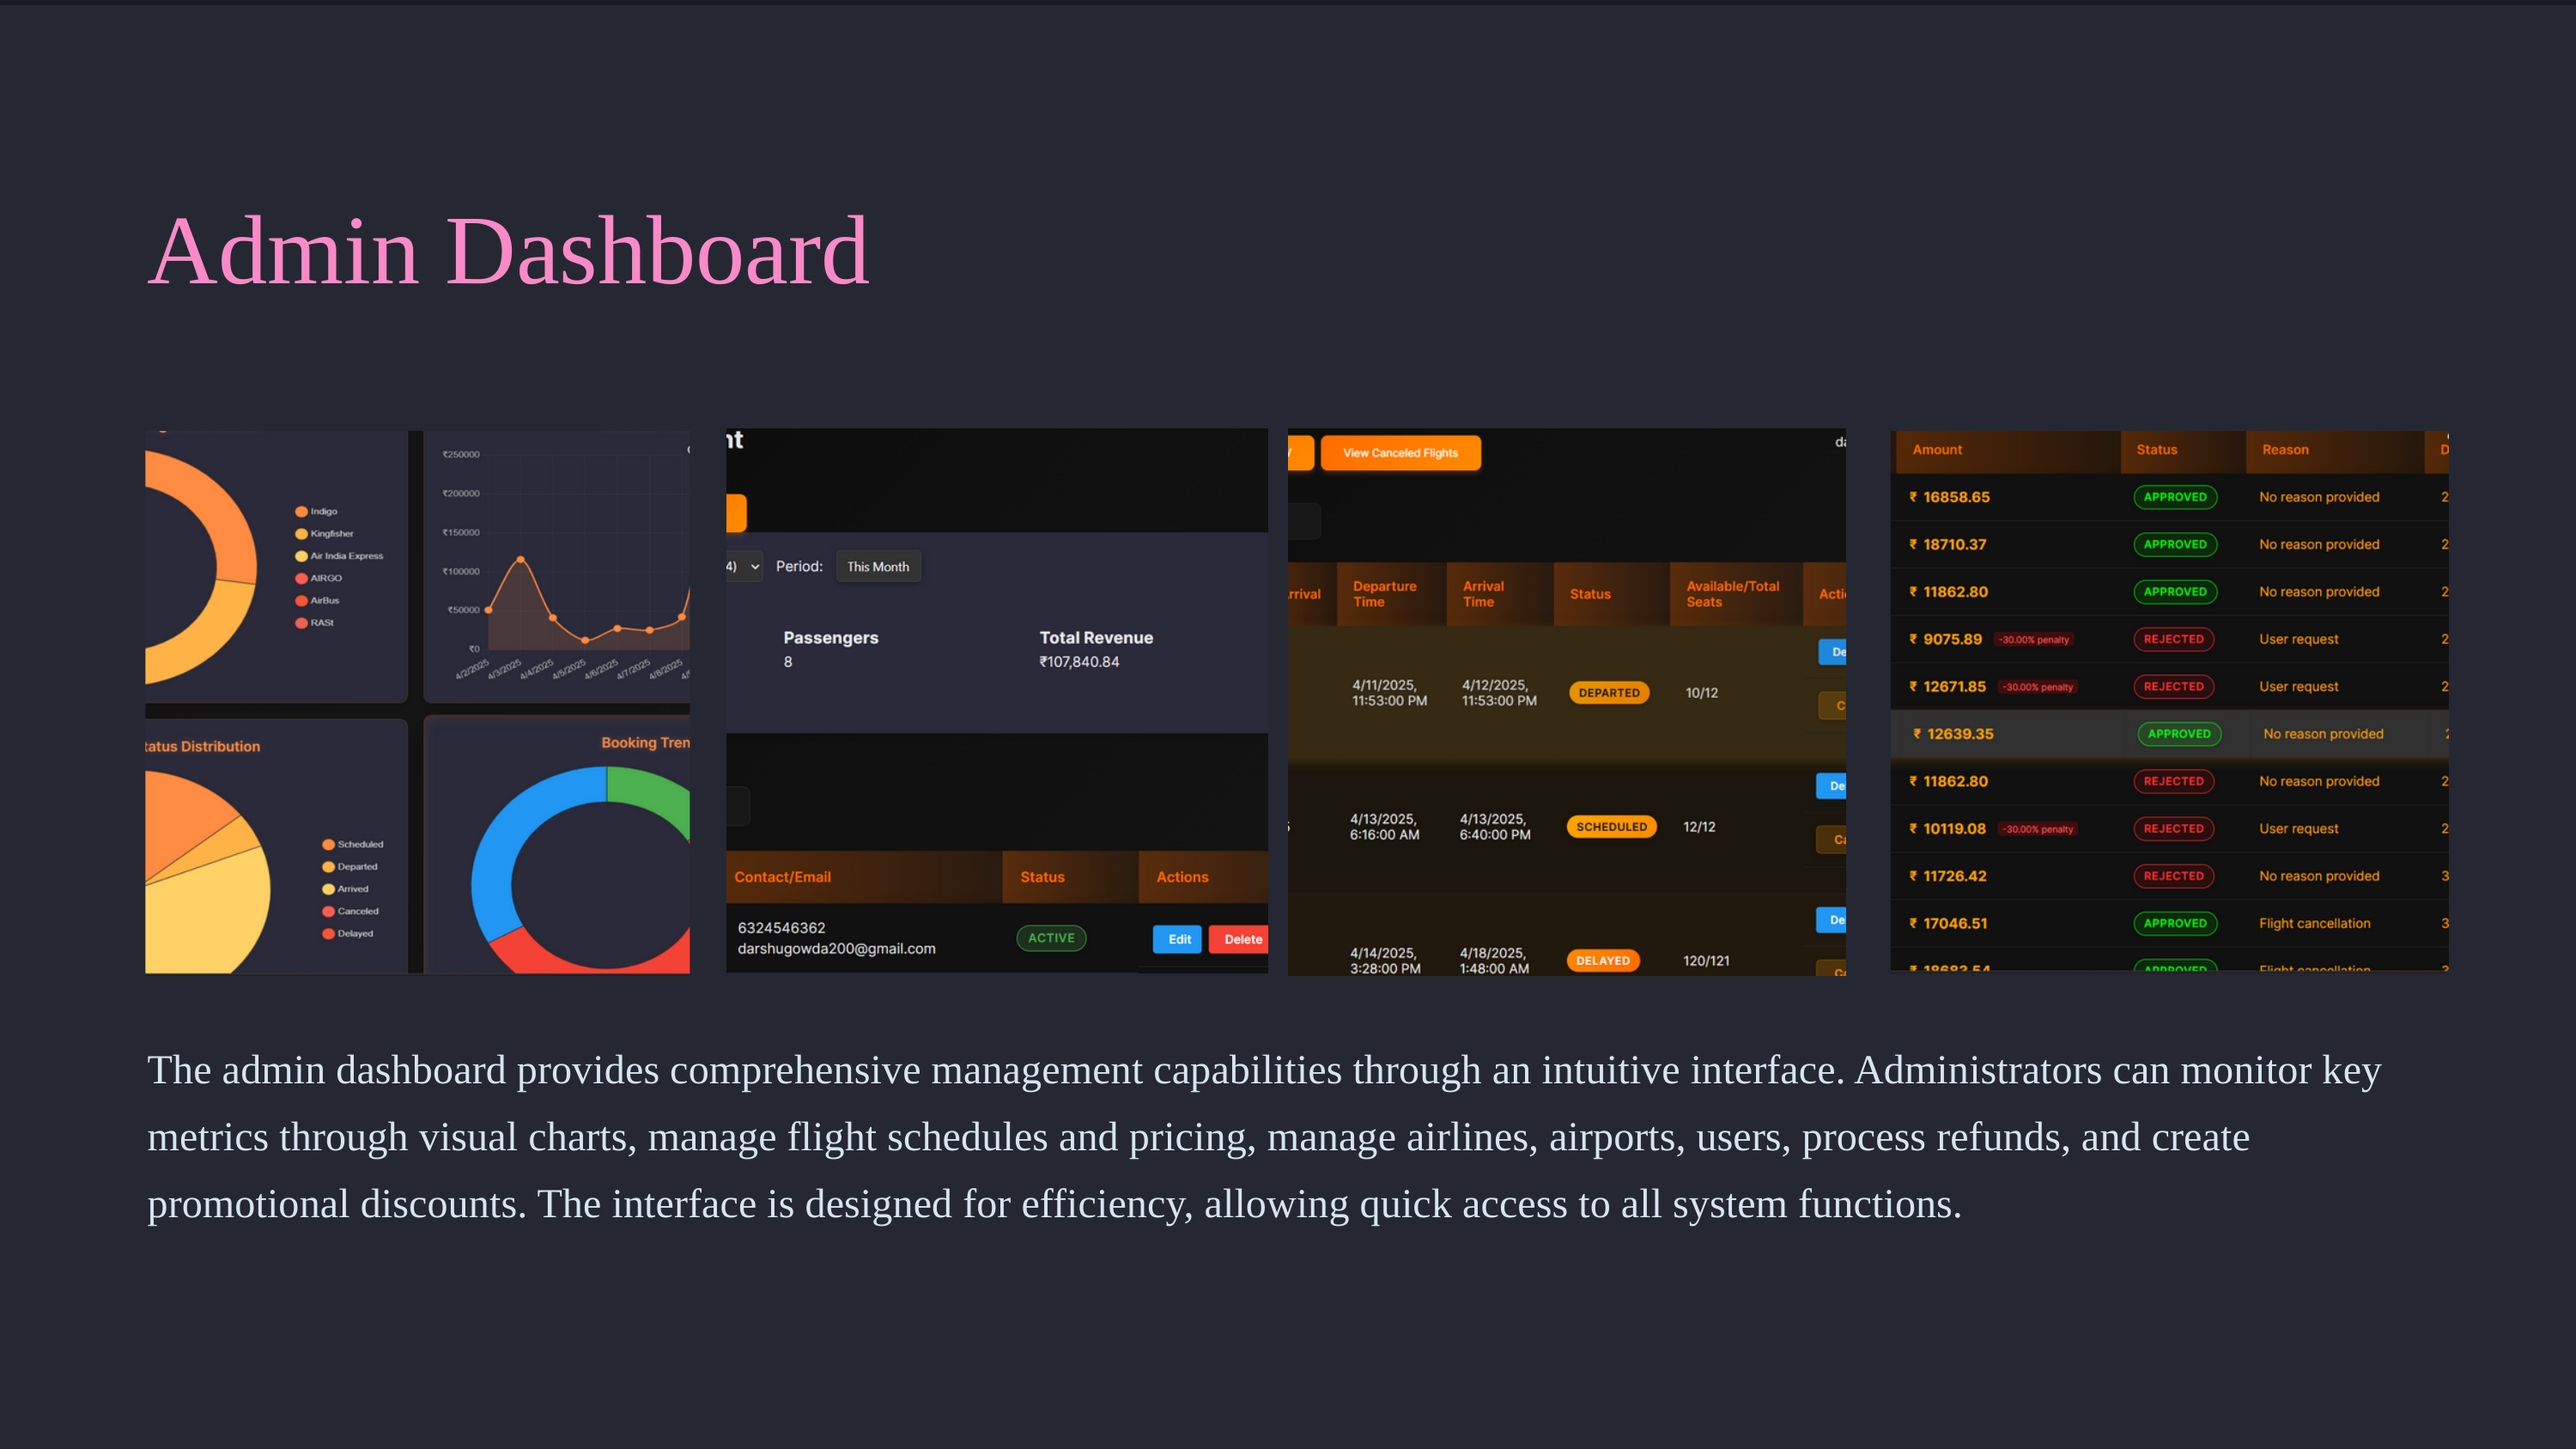

Admin Dashboard

The admin dashboard provides comprehensive management capabilities through an intuitive interface. Administrators can monitor key metrics through visual charts, manage flight schedules and pricing, manage airlines, airports, users, process refunds, and create promotional discounts. The interface is designed for efficiency, allowing quick access to all system functions.